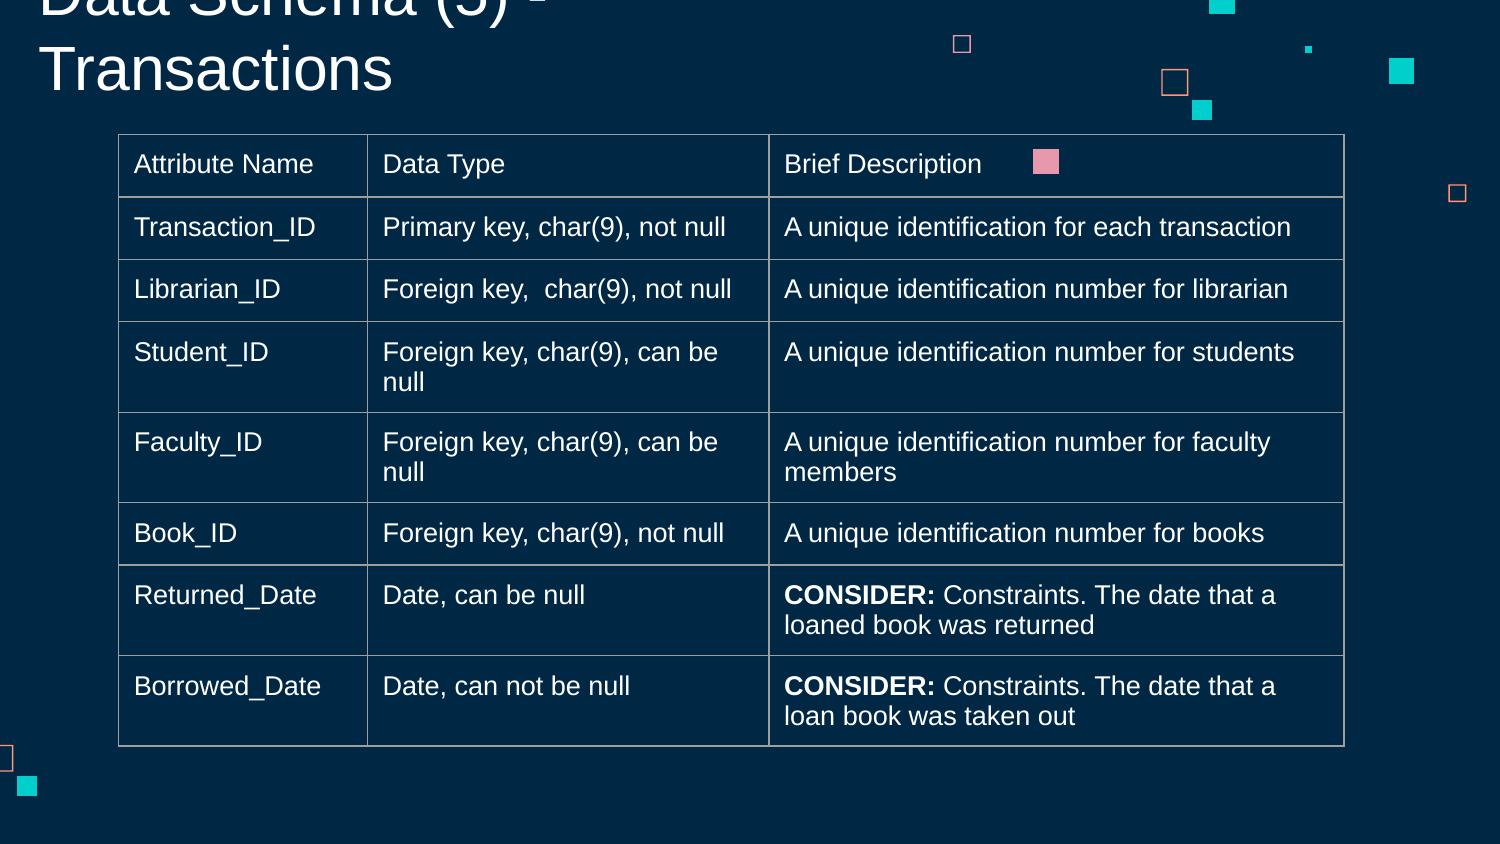

# Data Schema (5) - Transactions
| Attribute Name | Data Type | Brief Description |
| --- | --- | --- |
| Transaction\_ID | Primary key, char(9), not null | A unique identification for each transaction |
| Librarian\_ID | Foreign key, char(9), not null | A unique identification number for librarian |
| Student\_ID | Foreign key, char(9), can be null | A unique identification number for students |
| Faculty\_ID | Foreign key, char(9), can be null | A unique identification number for faculty members |
| Book\_ID | Foreign key, char(9), not null | A unique identification number for books |
| Returned\_Date | Date, can be null | CONSIDER: Constraints. The date that a loaned book was returned |
| Borrowed\_Date | Date, can not be null | CONSIDER: Constraints. The date that a loan book was taken out |